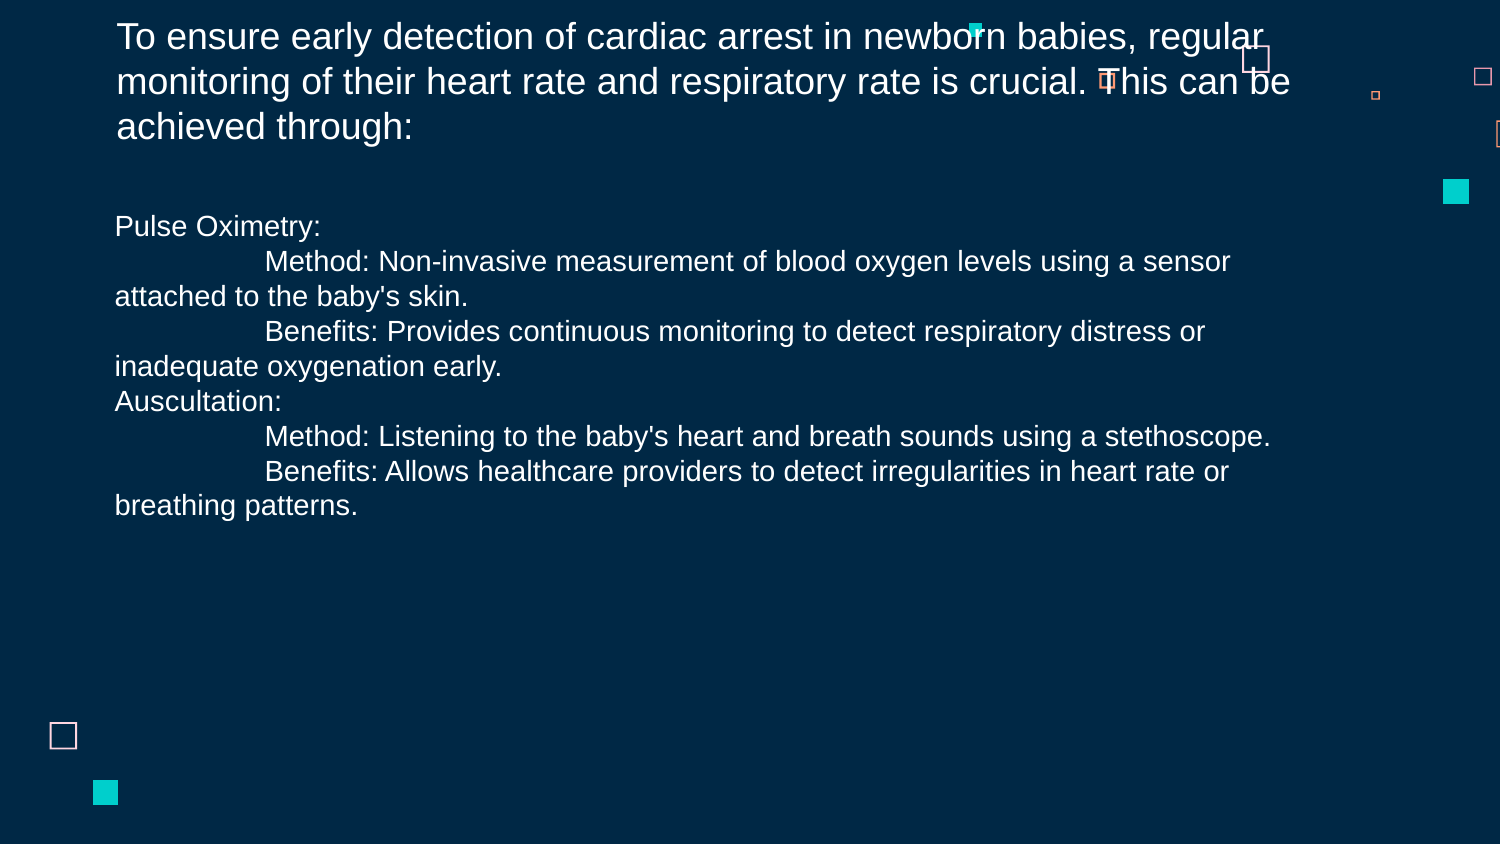

# To ensure early detection of cardiac arrest in newborn babies, regular monitoring of their heart rate and respiratory rate is crucial. This can be achieved through:

Pulse Oximetry:
	Method: Non-invasive measurement of blood oxygen levels using a sensor 	attached to the baby's skin.
	Benefits: Provides continuous monitoring to detect respiratory distress or 	inadequate oxygenation early.
Auscultation:
	Method: Listening to the baby's heart and breath sounds using a stethoscope.
	Benefits: Allows healthcare providers to detect irregularities in heart rate or 	breathing patterns.